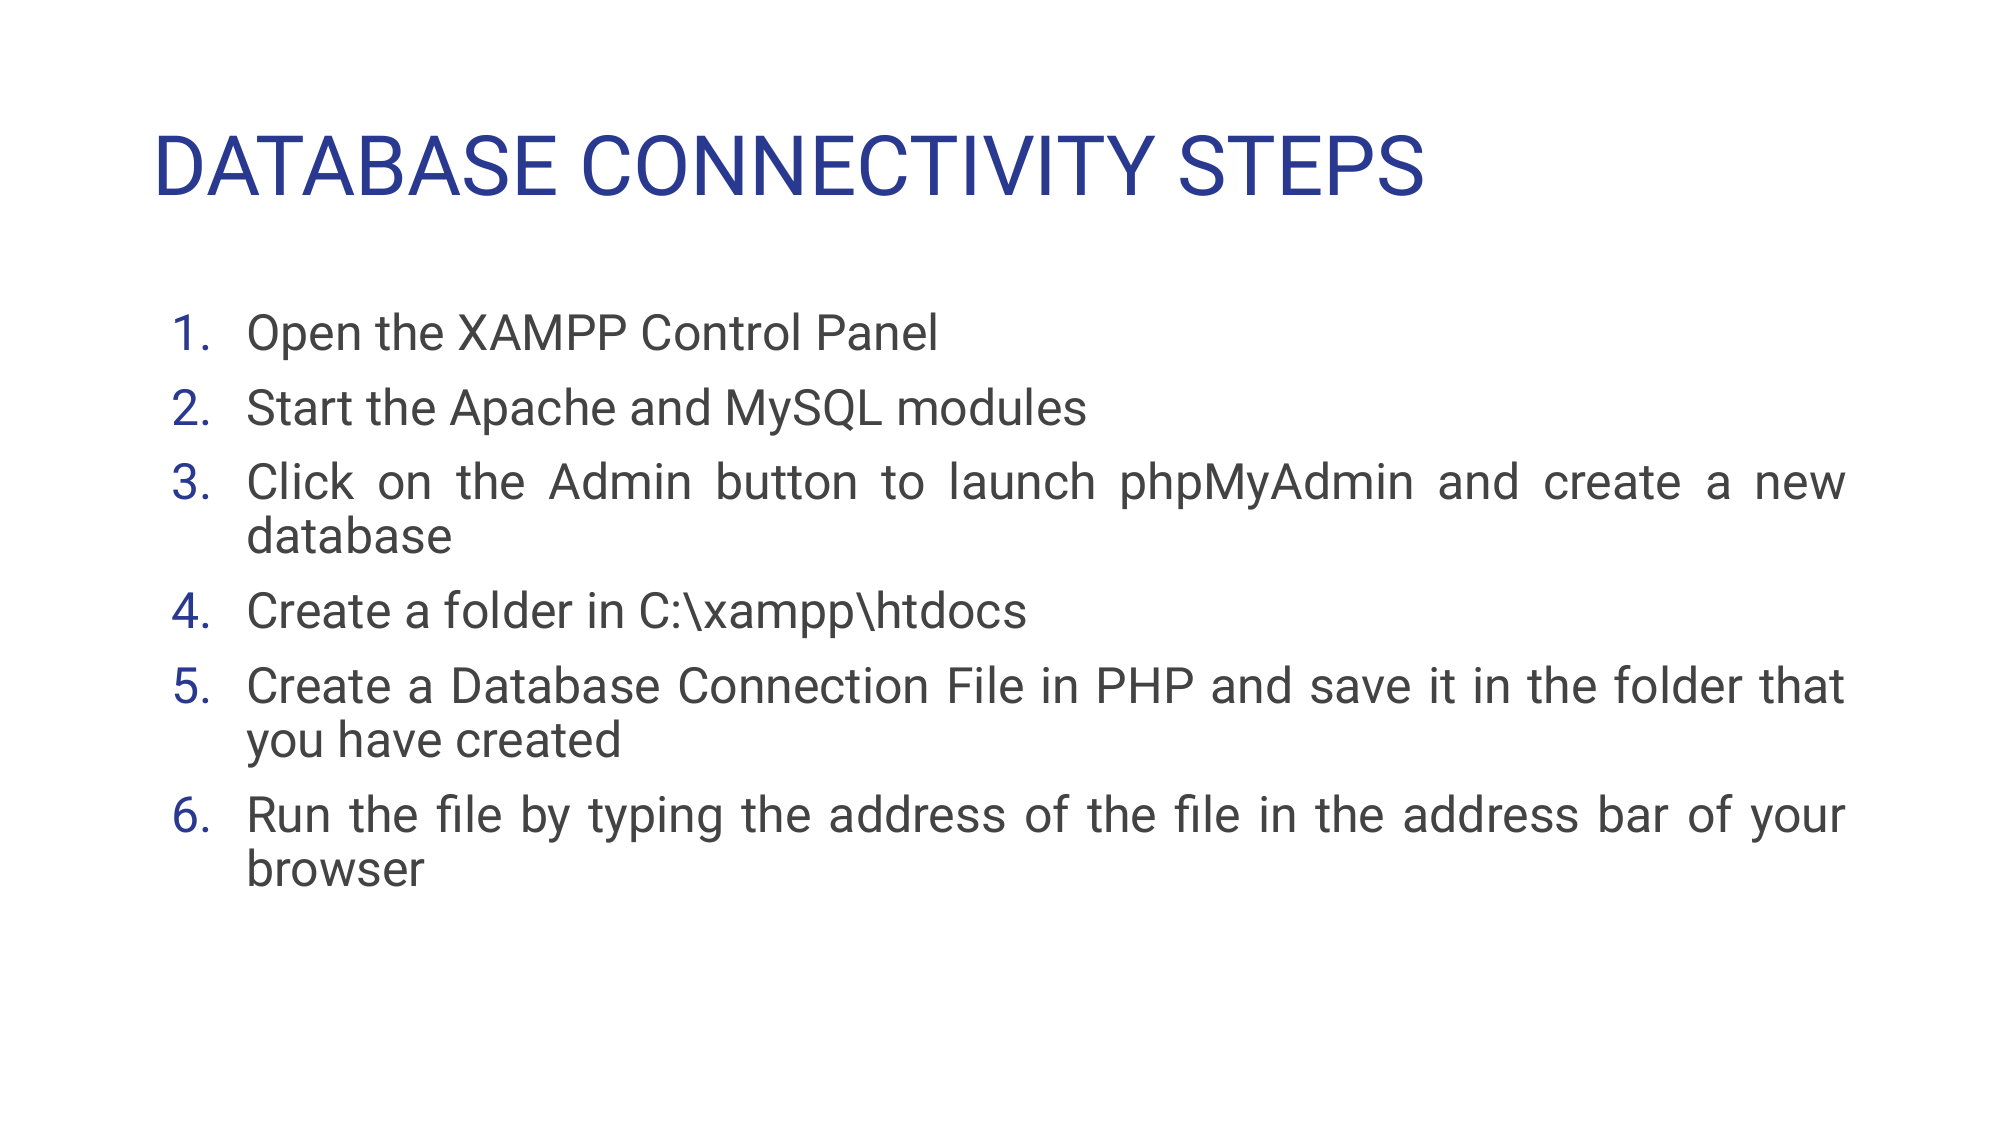

# DATABASE CONNECTIVITY STEPS
Open the XAMPP Control Panel
Start the Apache and MySQL modules
Click on the Admin button to launch phpMyAdmin and create a new database
Create a folder in C:\xampp\htdocs
Create a Database Connection File in PHP and save it in the folder that you have created
Run the file by typing the address of the file in the address bar of your browser